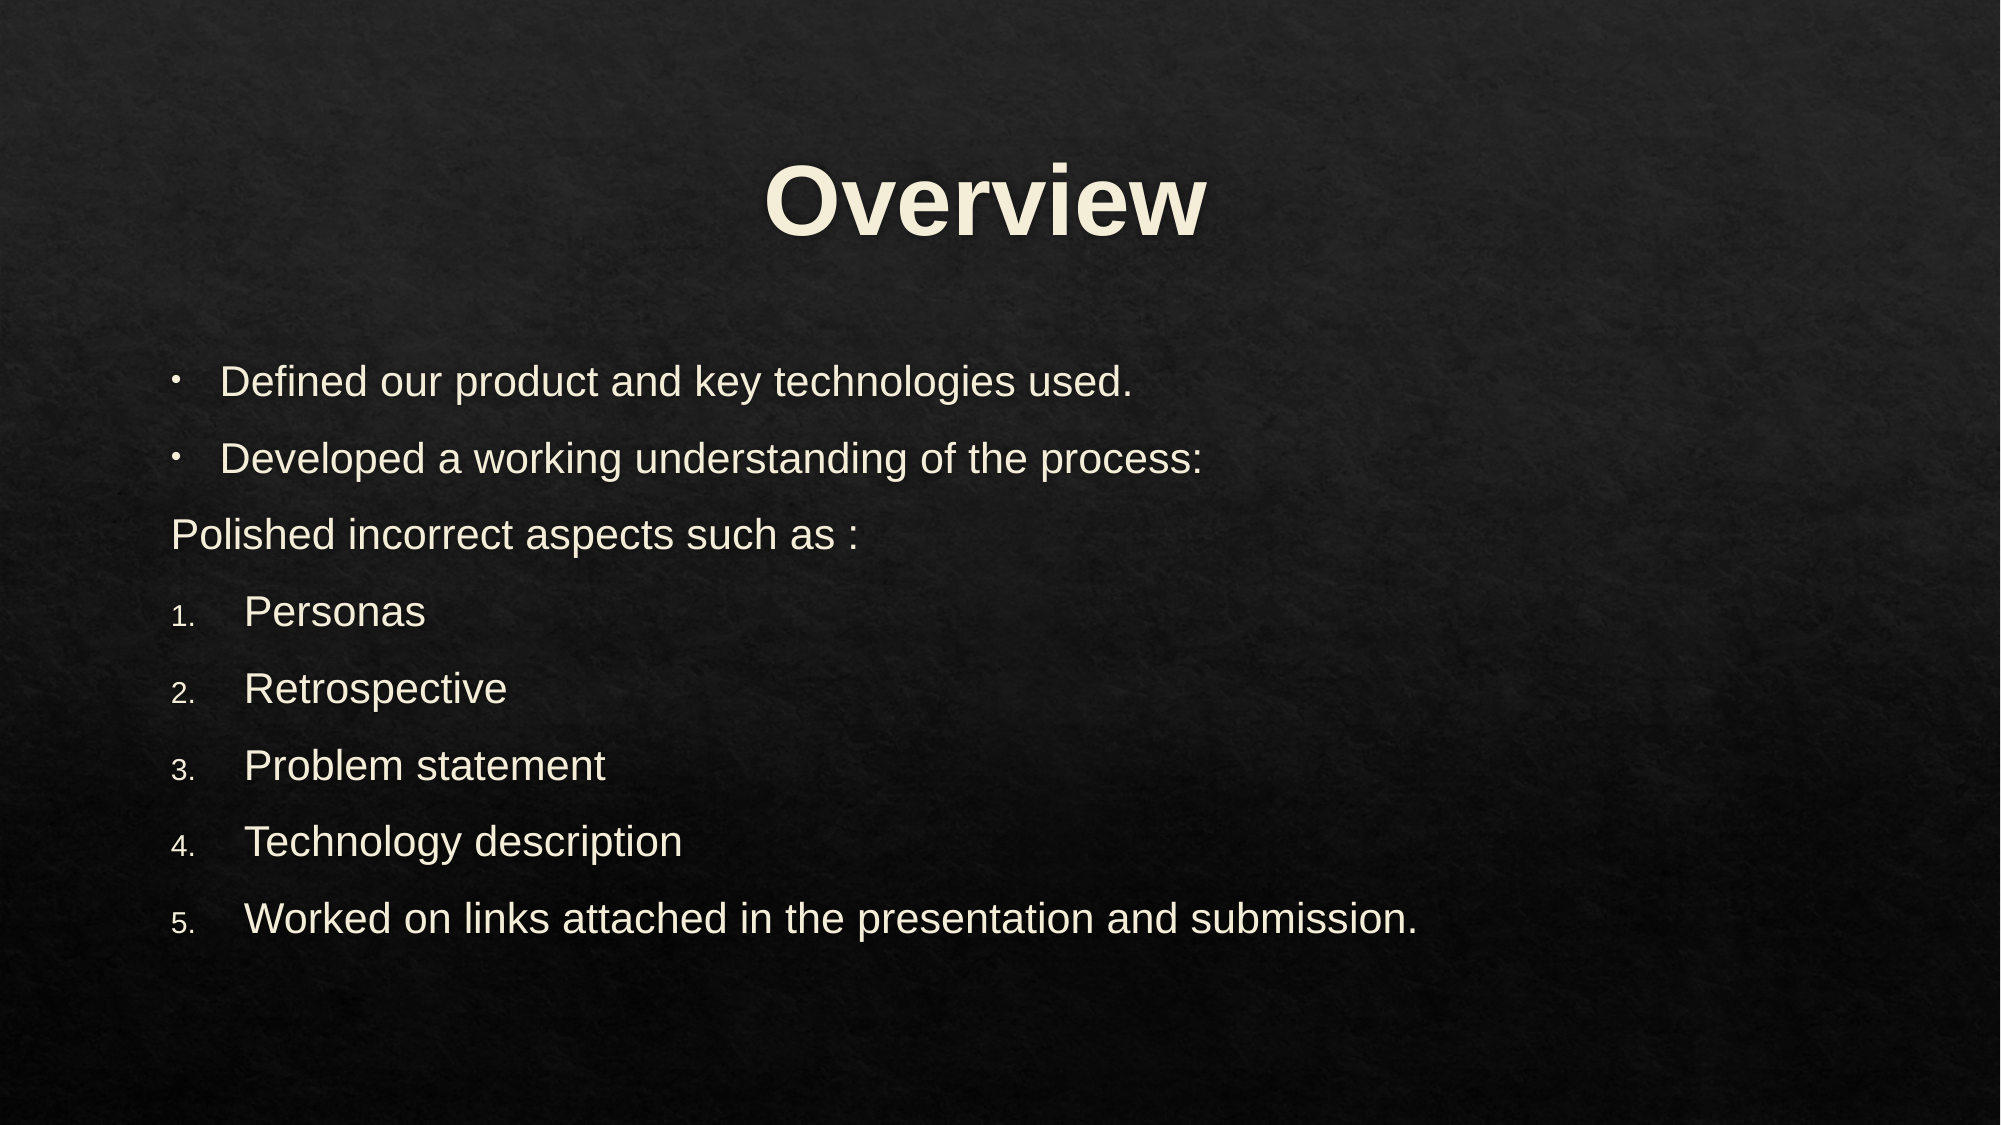

# Overview
Defined our product and key technologies used.
Developed a working understanding of the process:
Polished incorrect aspects such as :
Personas
Retrospective
Problem statement
Technology description
Worked on links attached in the presentation and submission.